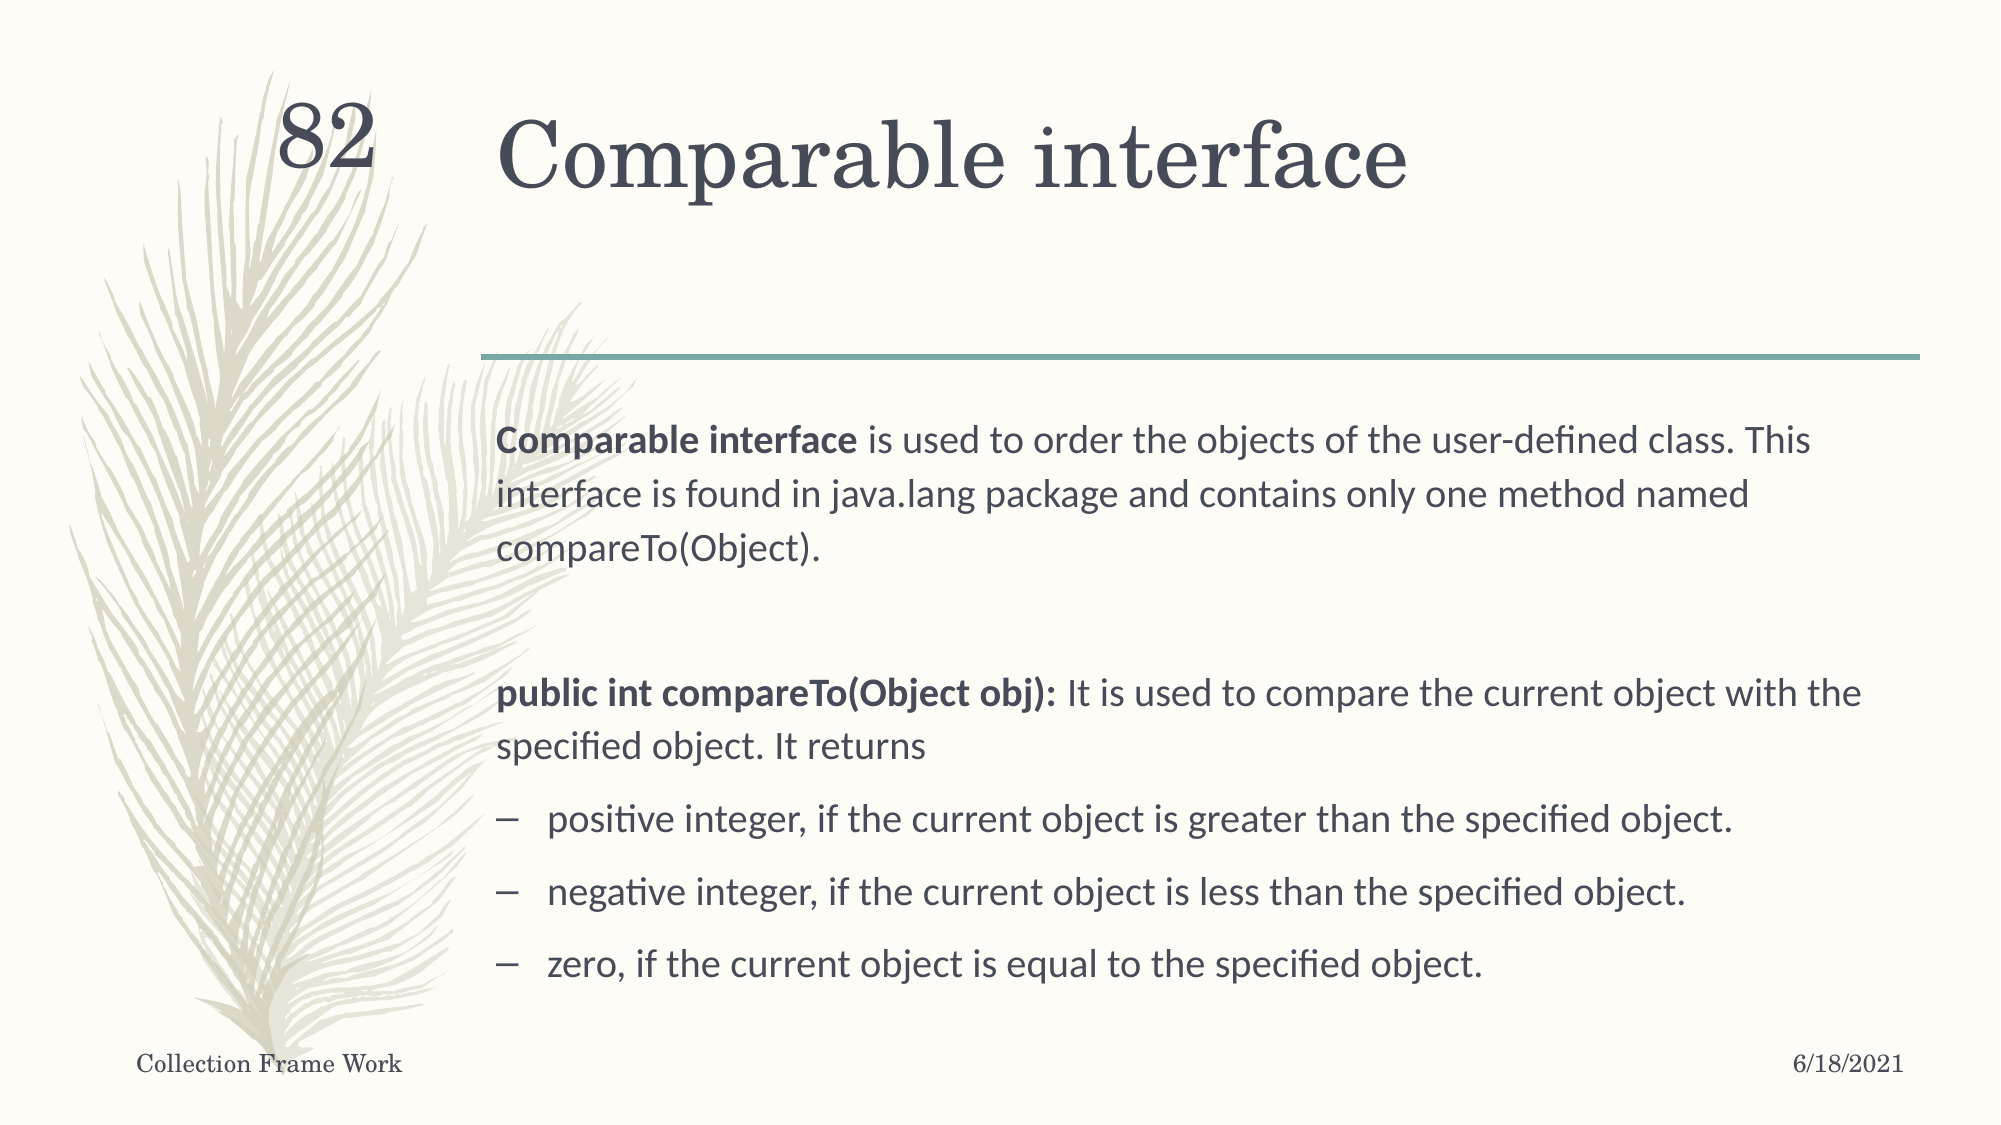

# Comparable interface
82
Comparable interface is used to order the objects of the user-defined class. This interface is found in java.lang package and contains only one method named compareTo(Object).

public int compareTo(Object obj): It is used to compare the current object with the specified object. It returns
positive integer, if the current object is greater than the specified object.
negative integer, if the current object is less than the specified object.
zero, if the current object is equal to the specified object.

6/18/2021
Collection Frame Work